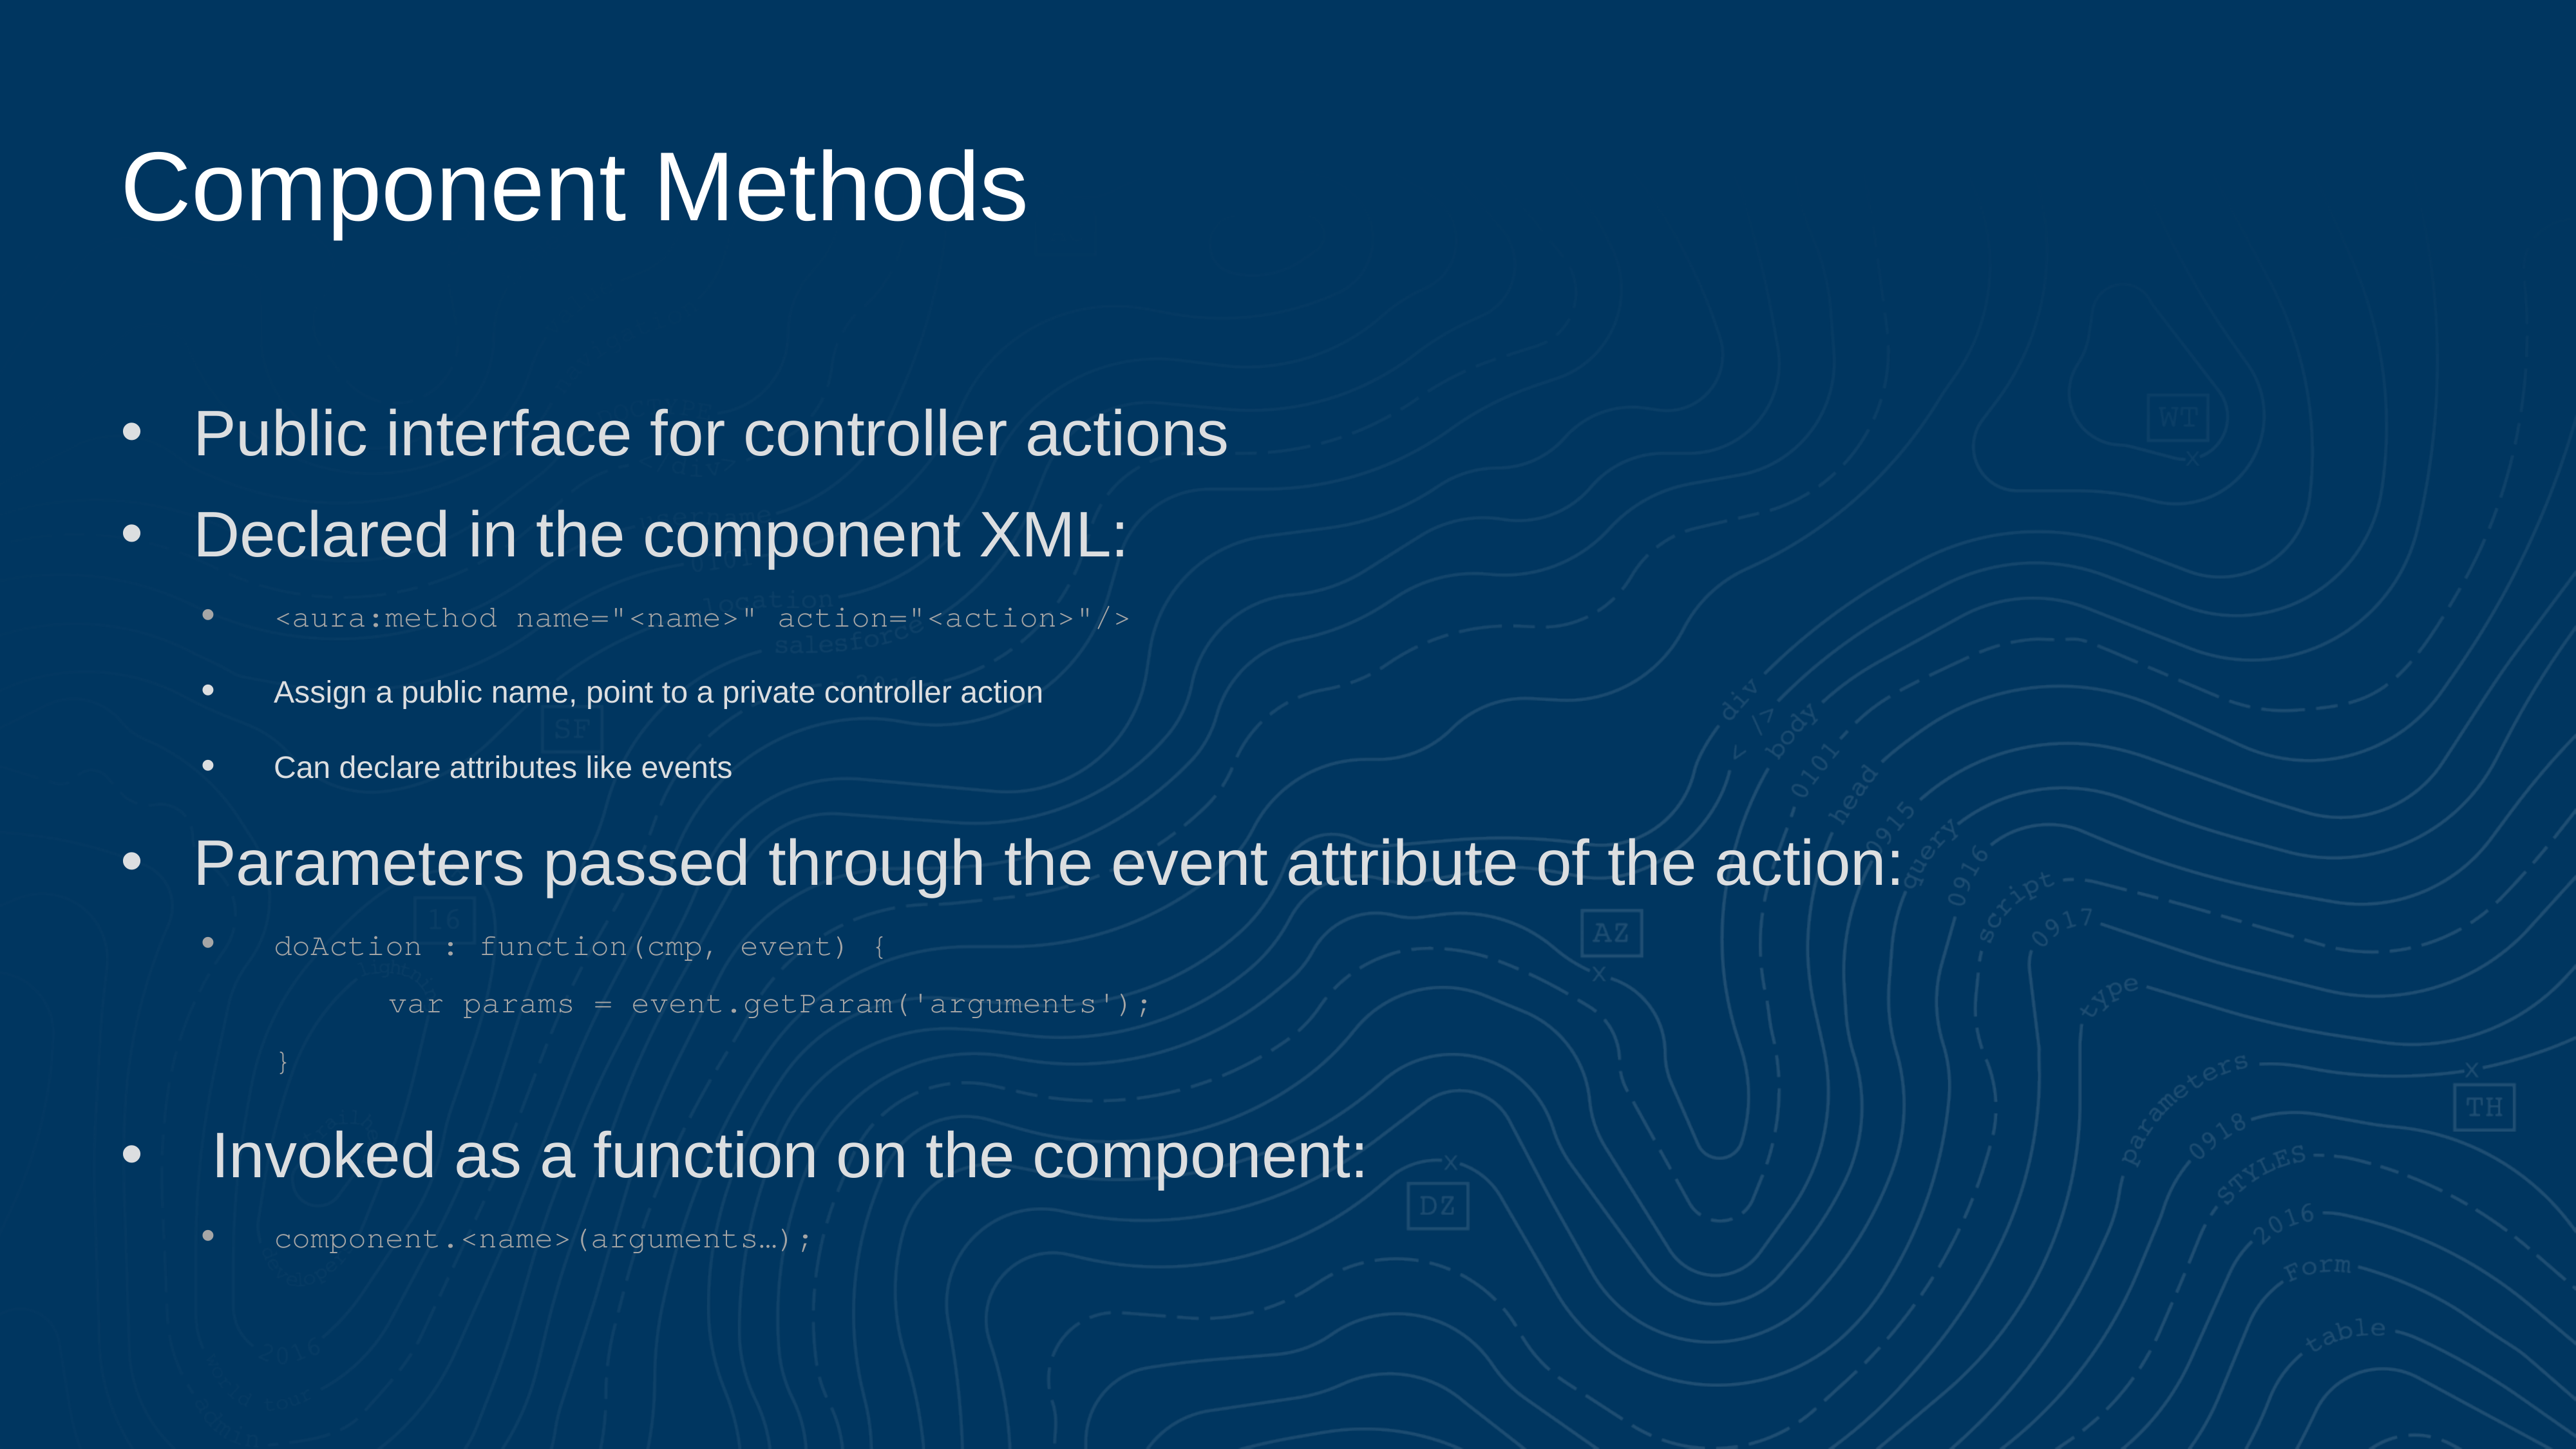

# Component Methods
Public interface for controller actions
Declared in the component XML:
<aura:method name="<name>" action="<action>"/>
Assign a public name, point to a private controller action
Can declare attributes like events
Parameters passed through the event attribute of the action:
doAction : function(cmp, event) {
	 var params = event.getParam('arguments');
}
Invoked as a function on the component:
component.<name>(arguments…);